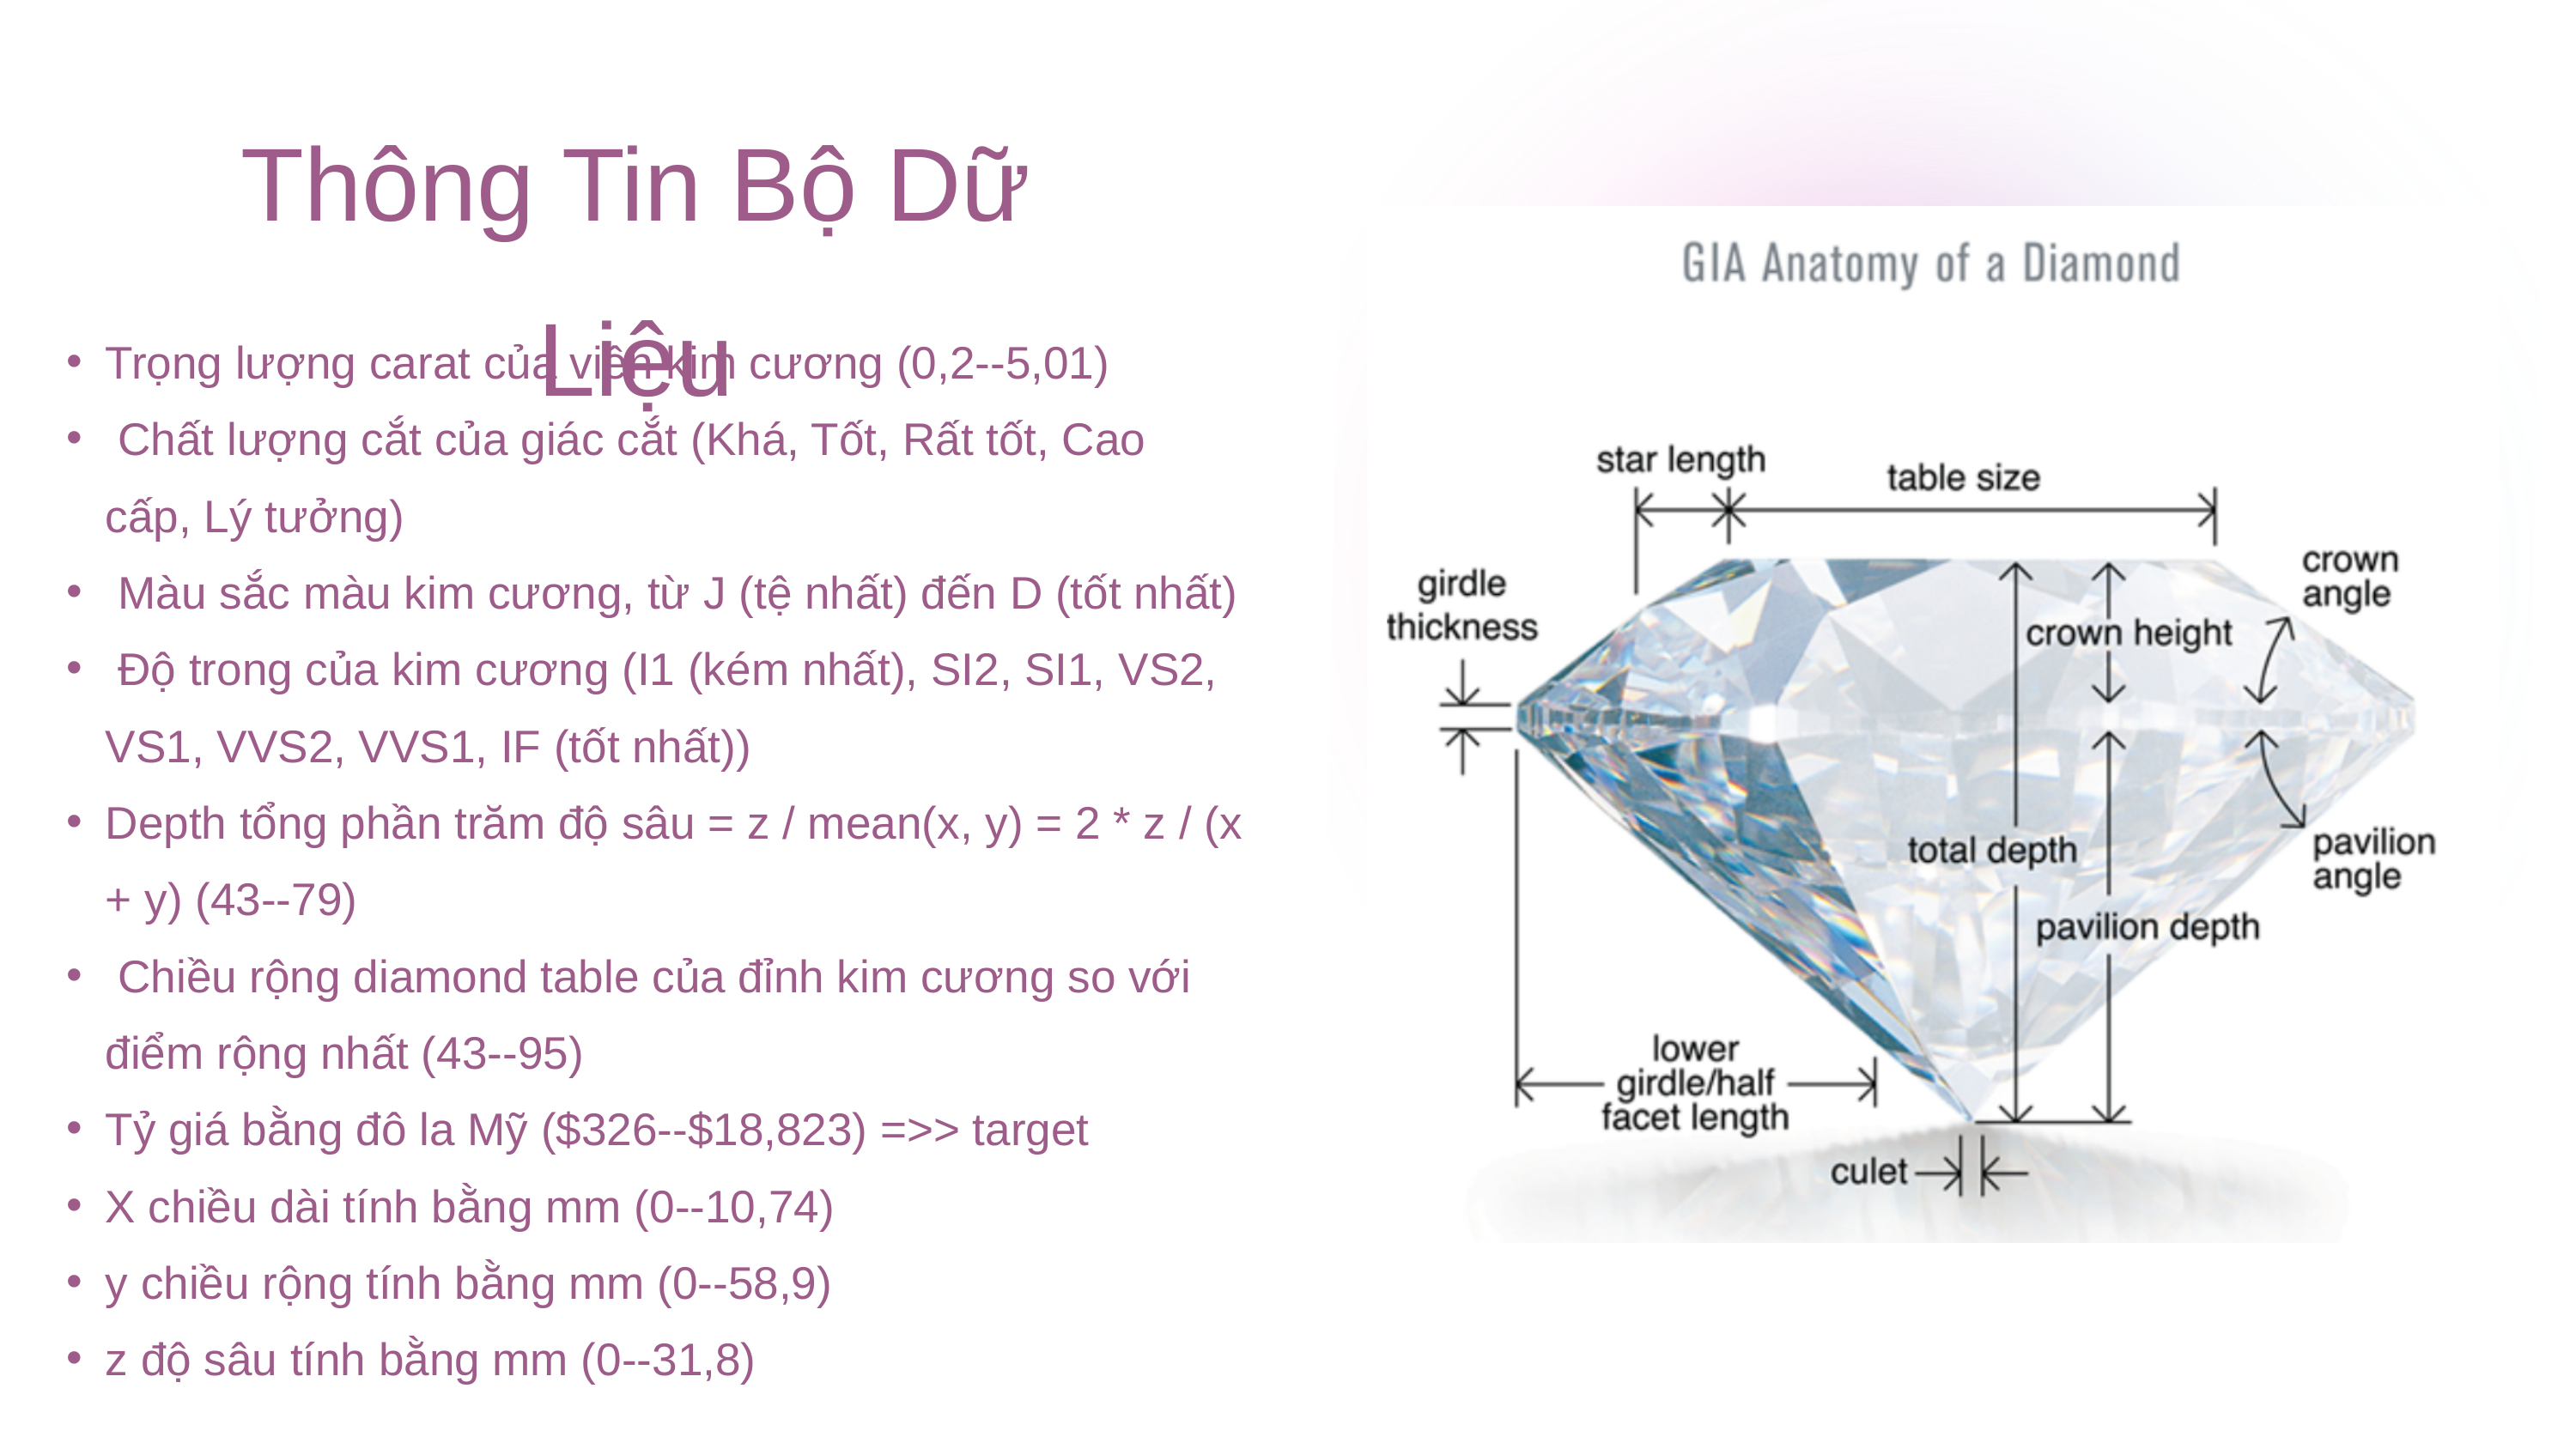

Thông Tin Bộ Dữ Liệu

Trọng lượng carat của viên kim cương (0,2--5,01)
 Chất lượng cắt của giác cắt (Khá, Tốt, Rất tốt, Cao cấp, Lý tưởng)
 Màu sắc màu kim cương, từ J (tệ nhất) đến D (tốt nhất)
 Độ trong của kim cương (I1 (kém nhất), SI2, SI1, VS2, VS1, VVS2, VVS1, IF (tốt nhất))
Depth tổng phần trăm độ sâu = z / mean(x, y) = 2 * z / (x + y) (43--79)
 Chiều rộng diamond table của đỉnh kim cương so với điểm rộng nhất (43--95)
Tỷ giá bằng đô la Mỹ ($326--$18,823) =>> target
X chiều dài tính bằng mm (0--10,74)
y chiều rộng tính bằng mm (0--58,9)
z độ sâu tính bằng mm (0--31,8)